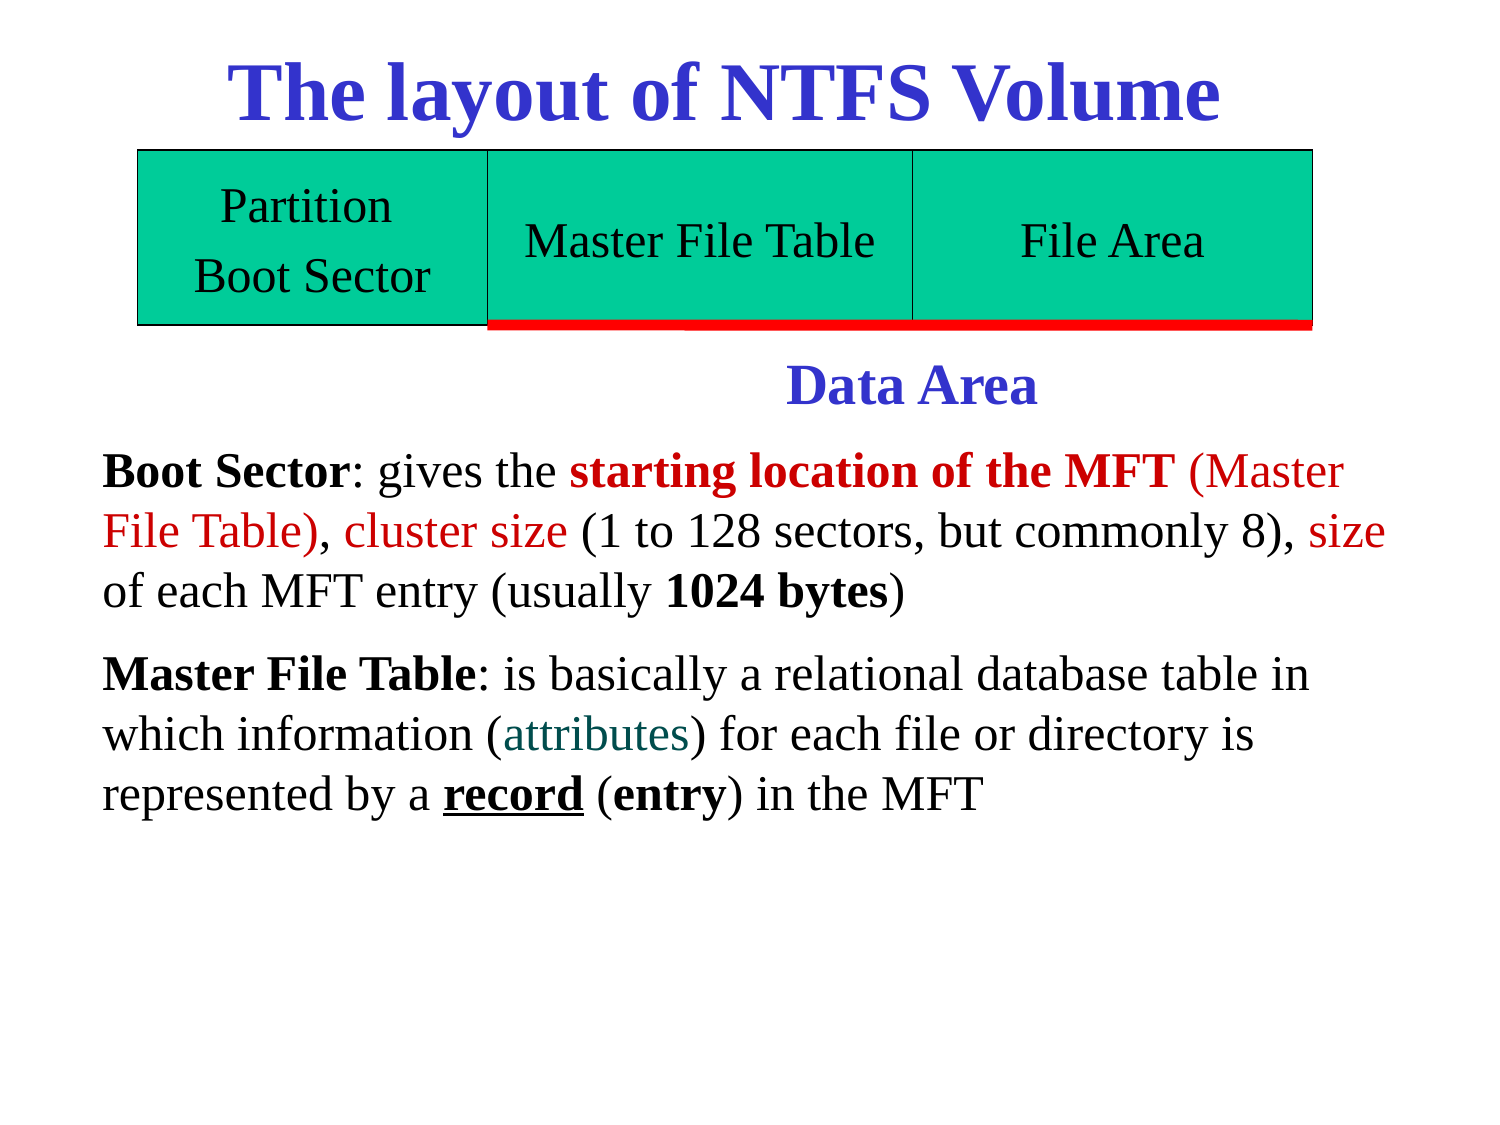

# The layout of NTFS Volume
Partition
Boot Sector
Master File Table
File Area
Data Area
Boot Sector: gives the starting location of the MFT (Master File Table), cluster size (1 to 128 sectors, but commonly 8), size of each MFT entry (usually 1024 bytes)
Master File Table: is basically a relational database table in which information (attributes) for each file or directory is represented by a record (entry) in the MFT
9